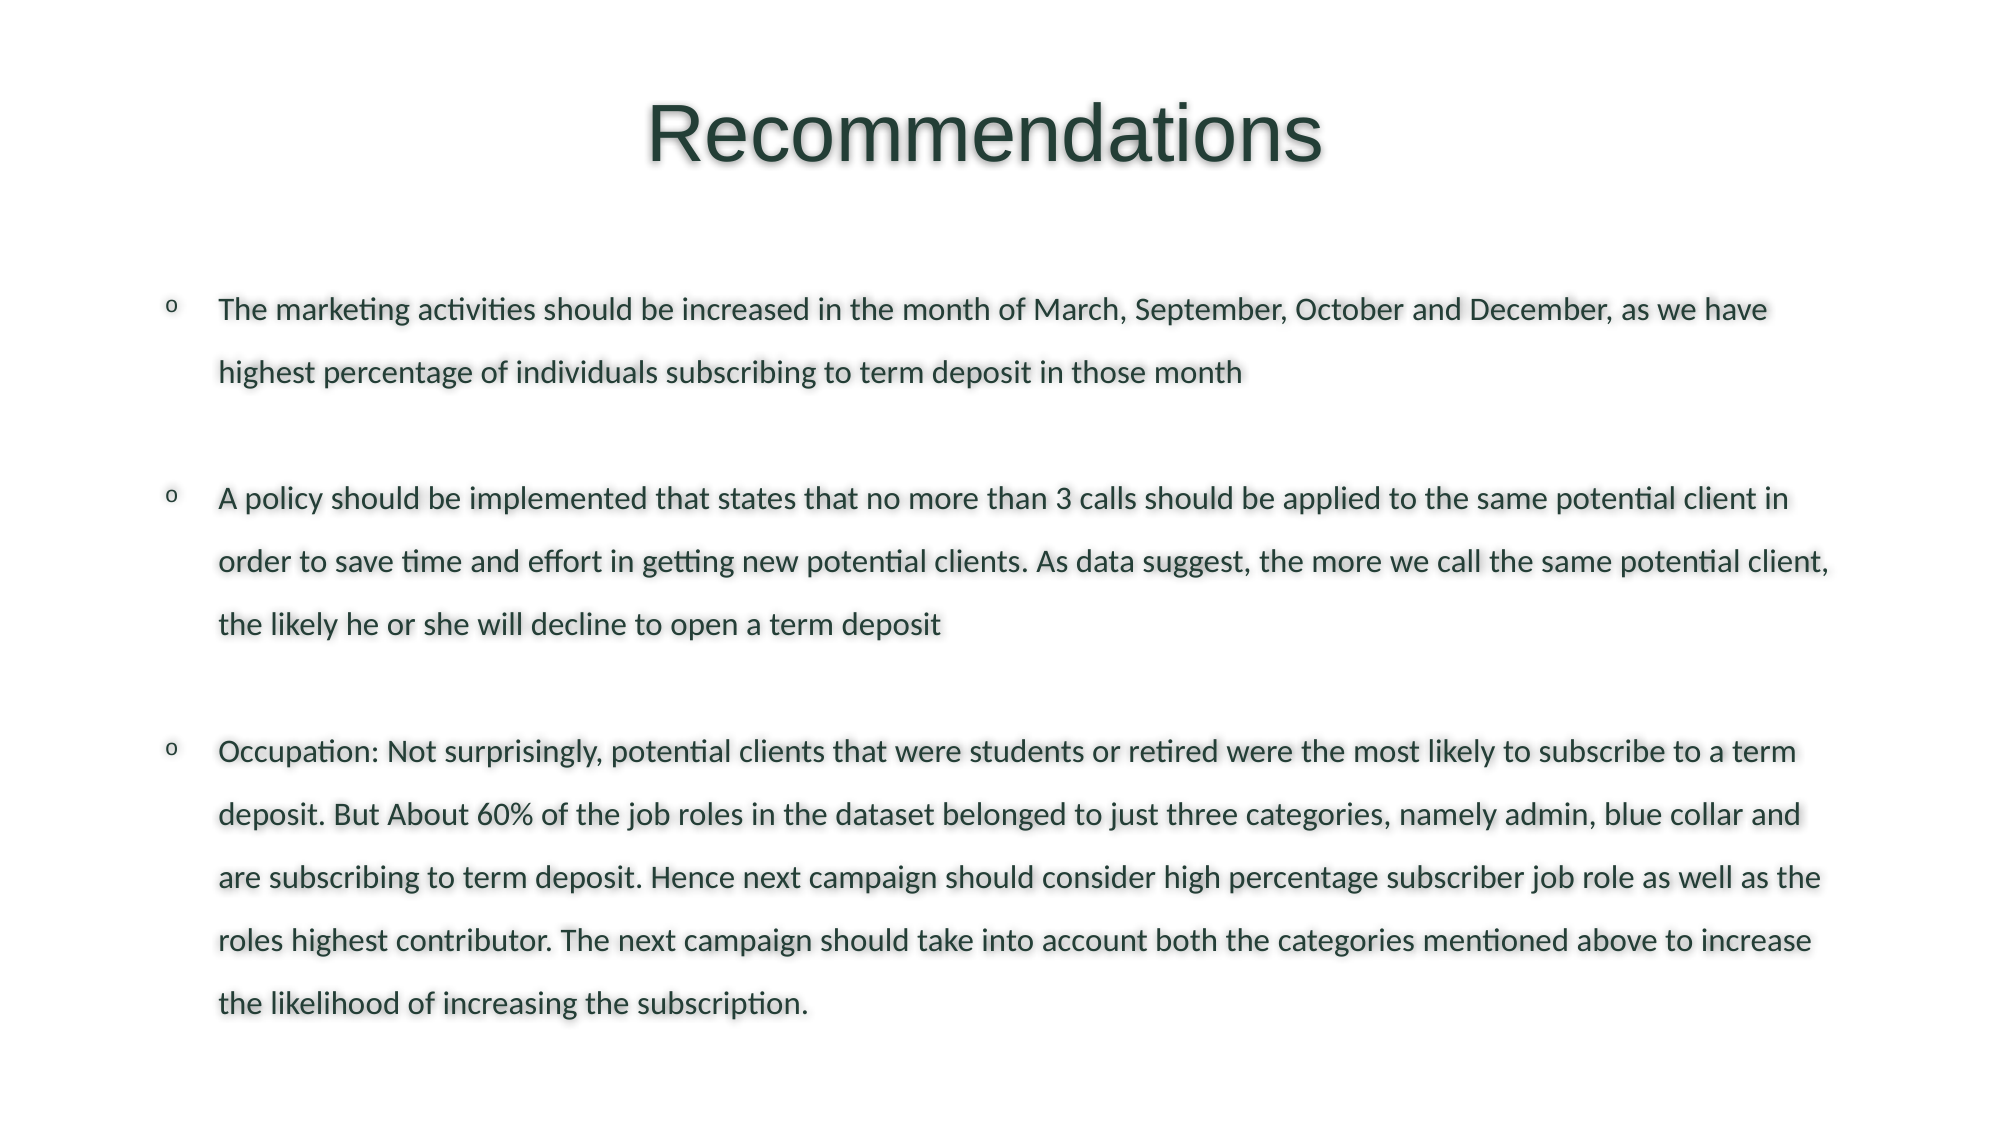

# Recommendations
The marketing activities should be increased in the month of March, September, October and December, as we have highest percentage of individuals subscribing to term deposit in those month

A policy should be implemented that states that no more than 3 calls should be applied to the same potential client in order to save time and effort in getting new potential clients. As data suggest, the more we call the same potential client, the likely he or she will decline to open a term deposit

Occupation: Not surprisingly, potential clients that were students or retired were the most likely to subscribe to a term deposit. But About 60% of the job roles in the dataset belonged to just three categories, namely admin, blue collar and are subscribing to term deposit. Hence next campaign should consider high percentage subscriber job role as well as the roles highest contributor. The next campaign should take into account both the categories mentioned above to increase the likelihood of increasing the subscription.